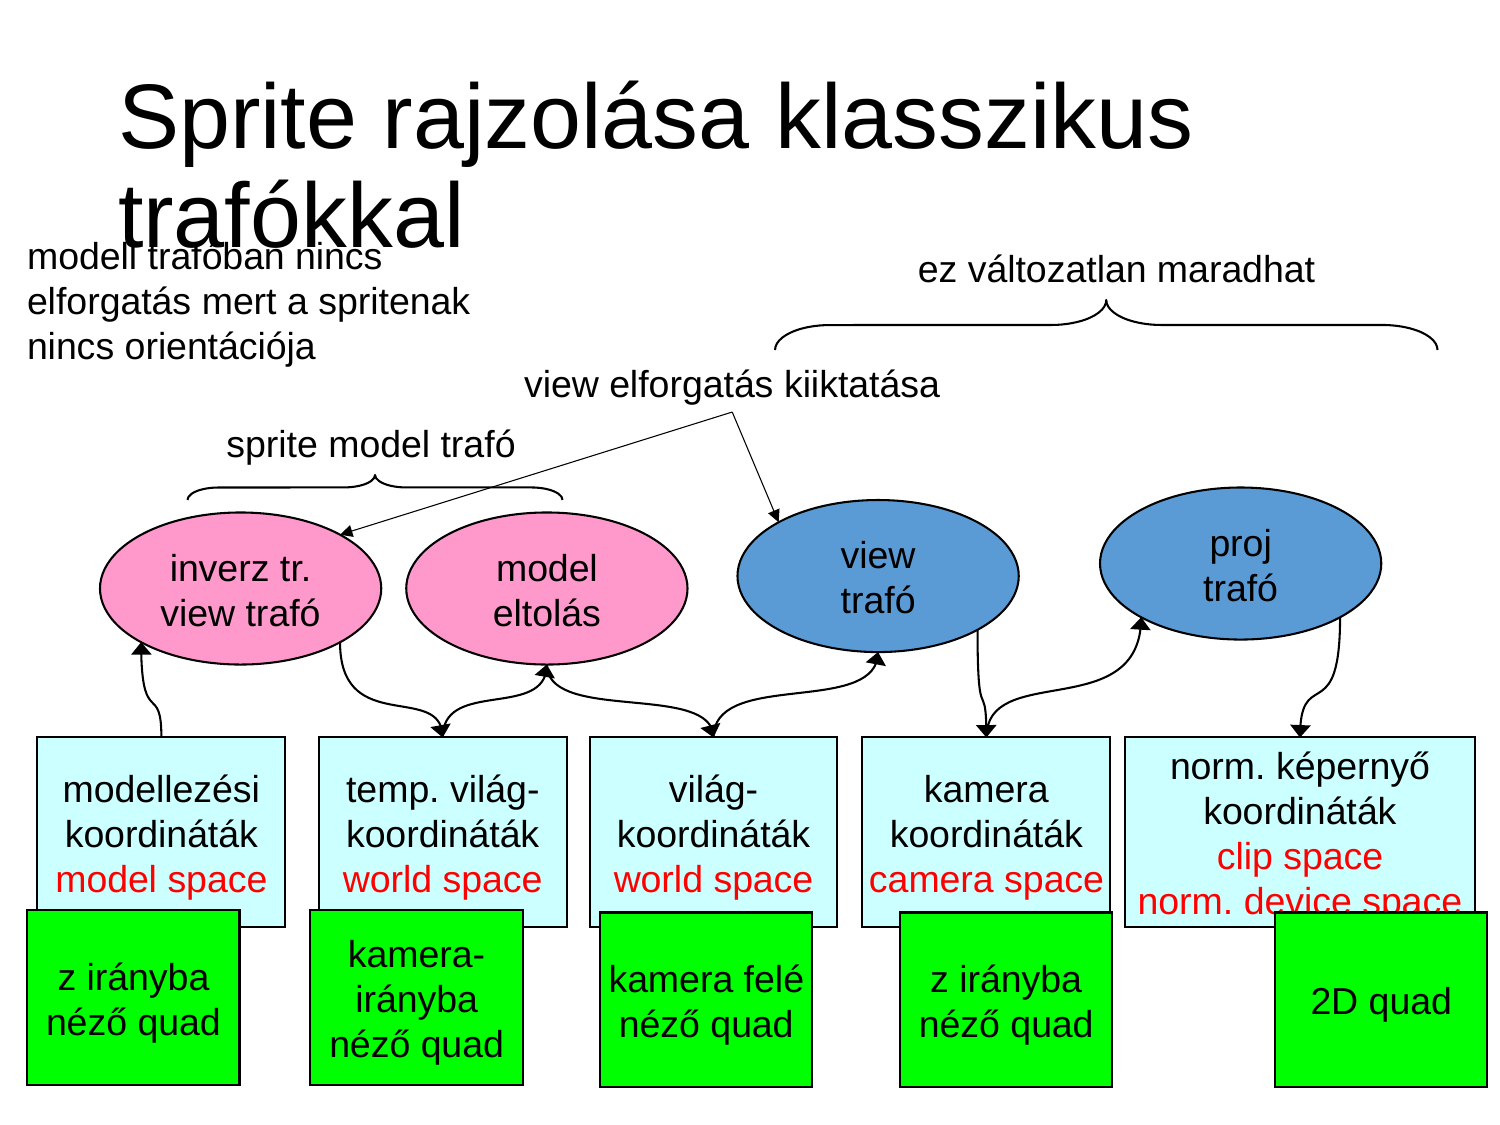

# Sprite rajzolása klasszikus trafókkal
modell trafóban nincs
elforgatás mert a spritenak
nincs orientációja
ez változatlan maradhat

view elforgatás kiiktatása
sprite model trafó
proj
trafó
view
trafó
inverz tr.
view trafó
model
eltolás
modellezési
koordináták
model space
temp. világ-
koordináták
world space
világ-
koordináták
world space
kamera
koordináták
camera space
norm. képernyő
koordináták
clip space
norm. device space
z irányba
néző quad
kamera-
irányba
néző quad
kamera felé
néző quad
z irányba
néző quad
2D quad